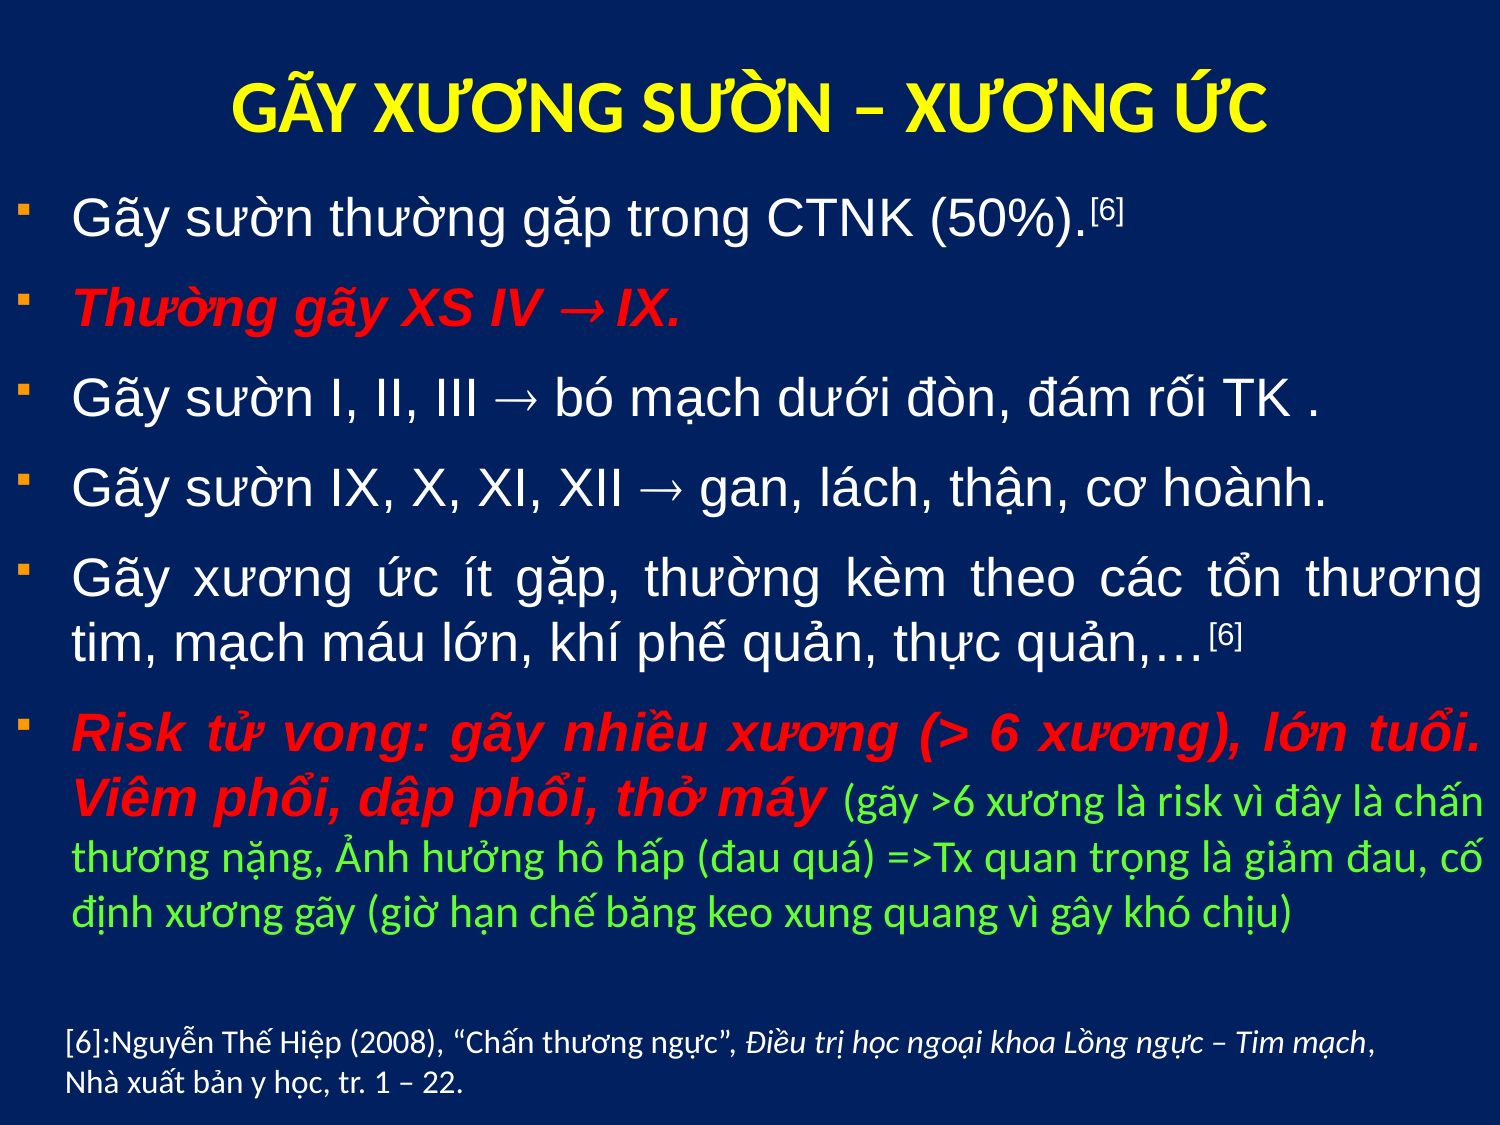

# GÃY XƯƠNG SƯỜN – XƯƠNG ỨC
Gãy sườn thường gặp trong CTNK (50%).[6]
Thường gãy XS IV → IX.
Gãy sườn I, II, III → bó mạch dưới đòn, đám rối TK .
Gãy sườn IX, X, XI, XII → gan, lách, thận, cơ hoành.
Gãy xương ức ít gặp, thường kèm theo các tổn thương tim, mạch máu lớn, khí phế quản, thực quản,…[6]
Risk tử vong: gãy nhiều xương (> 6 xương), lớn tuổi. Viêm phổi, dập phổi, thở máy (gãy >6 xương là risk vì đây là chấn thương nặng, Ảnh hưởng hô hấp (đau quá) =>Tx quan trọng là giảm đau, cố định xương gãy (giờ hạn chế băng keo xung quang vì gây khó chịu)
[6]:Nguyễn Thế Hiệp (2008), “Chấn thương ngực”, Điều trị học ngoại khoa Lồng ngực – Tim mạch, Nhà xuất bản y học, tr. 1 – 22.